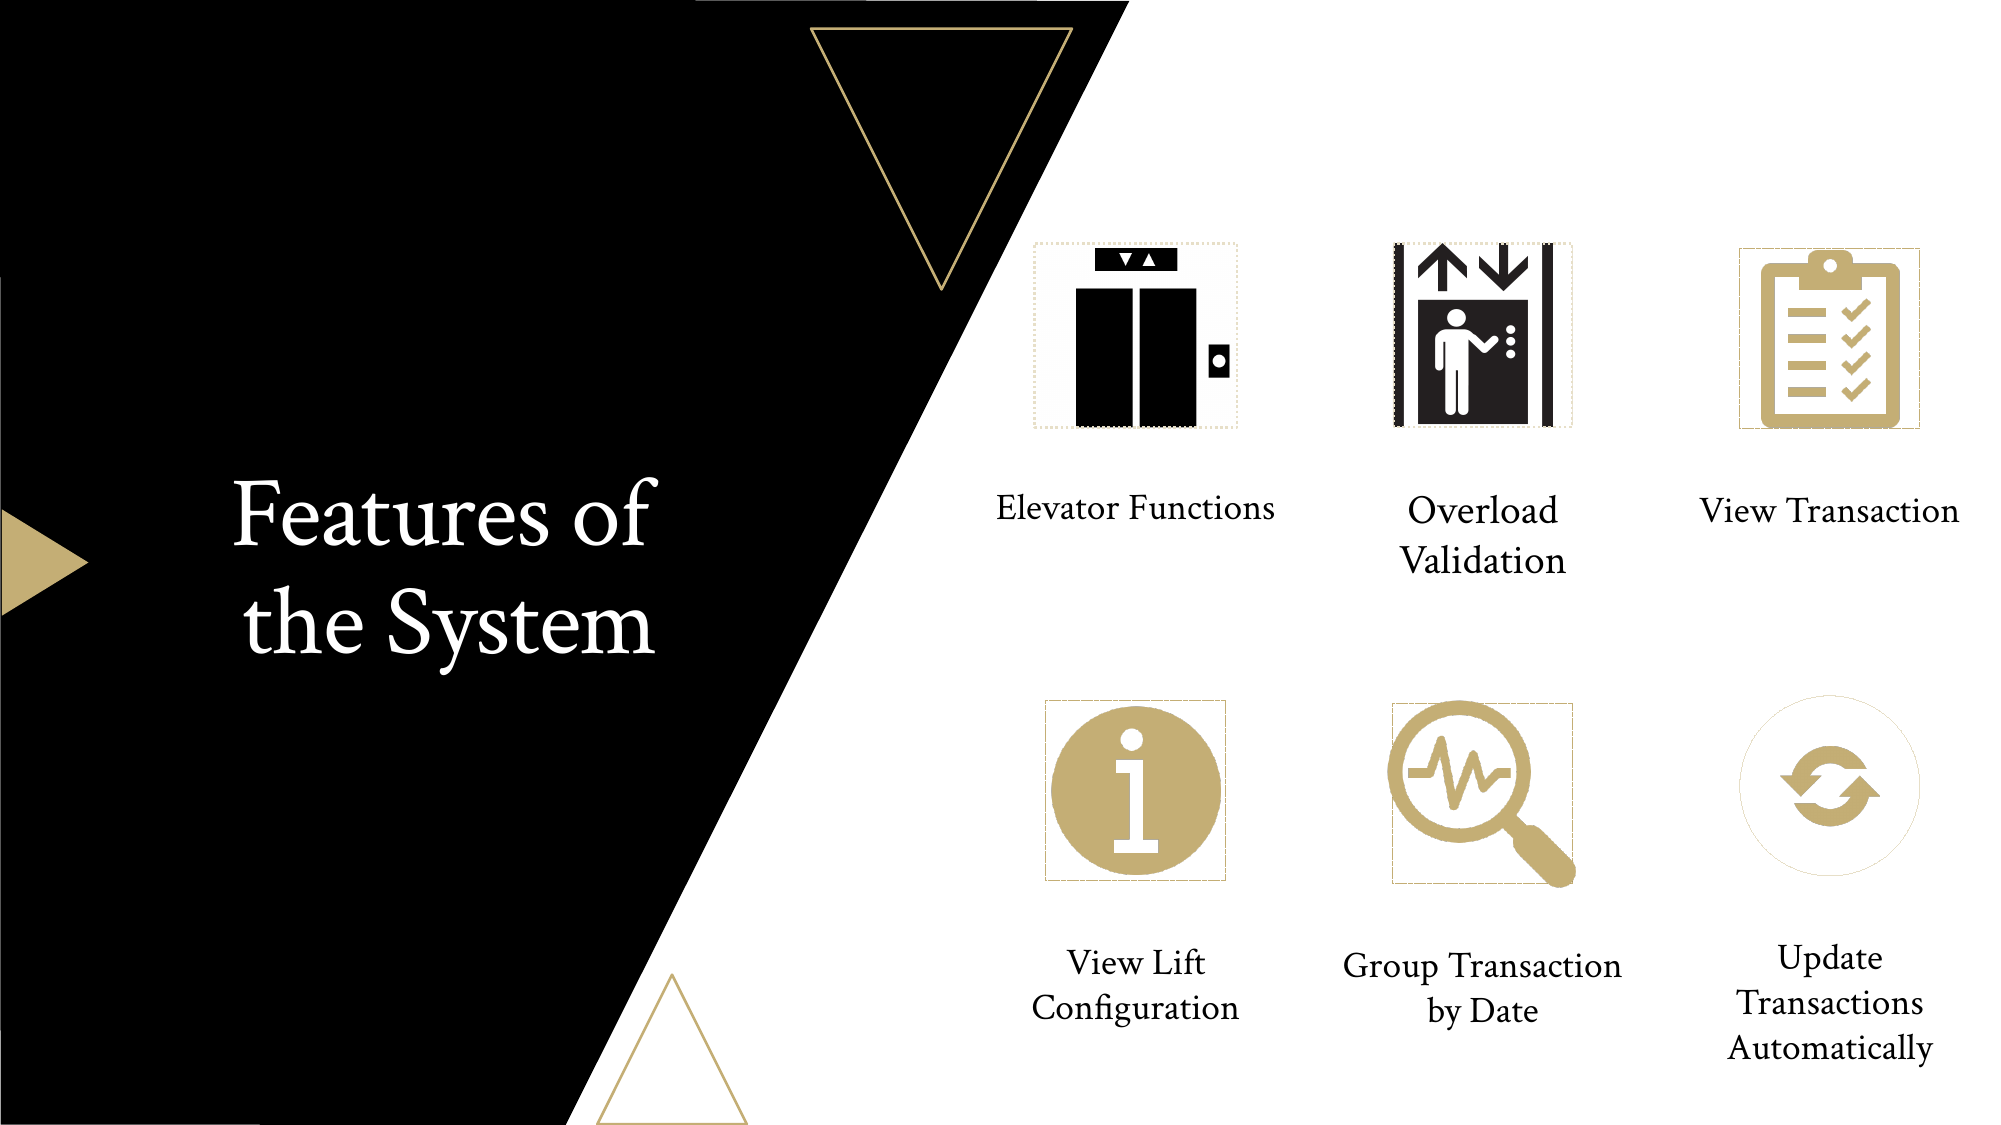

Elevator Functions
Overload Validation
View Transaction
View Lift Configuration
Group Transaction by Date
Update Transactions Automatically
# Features of the System